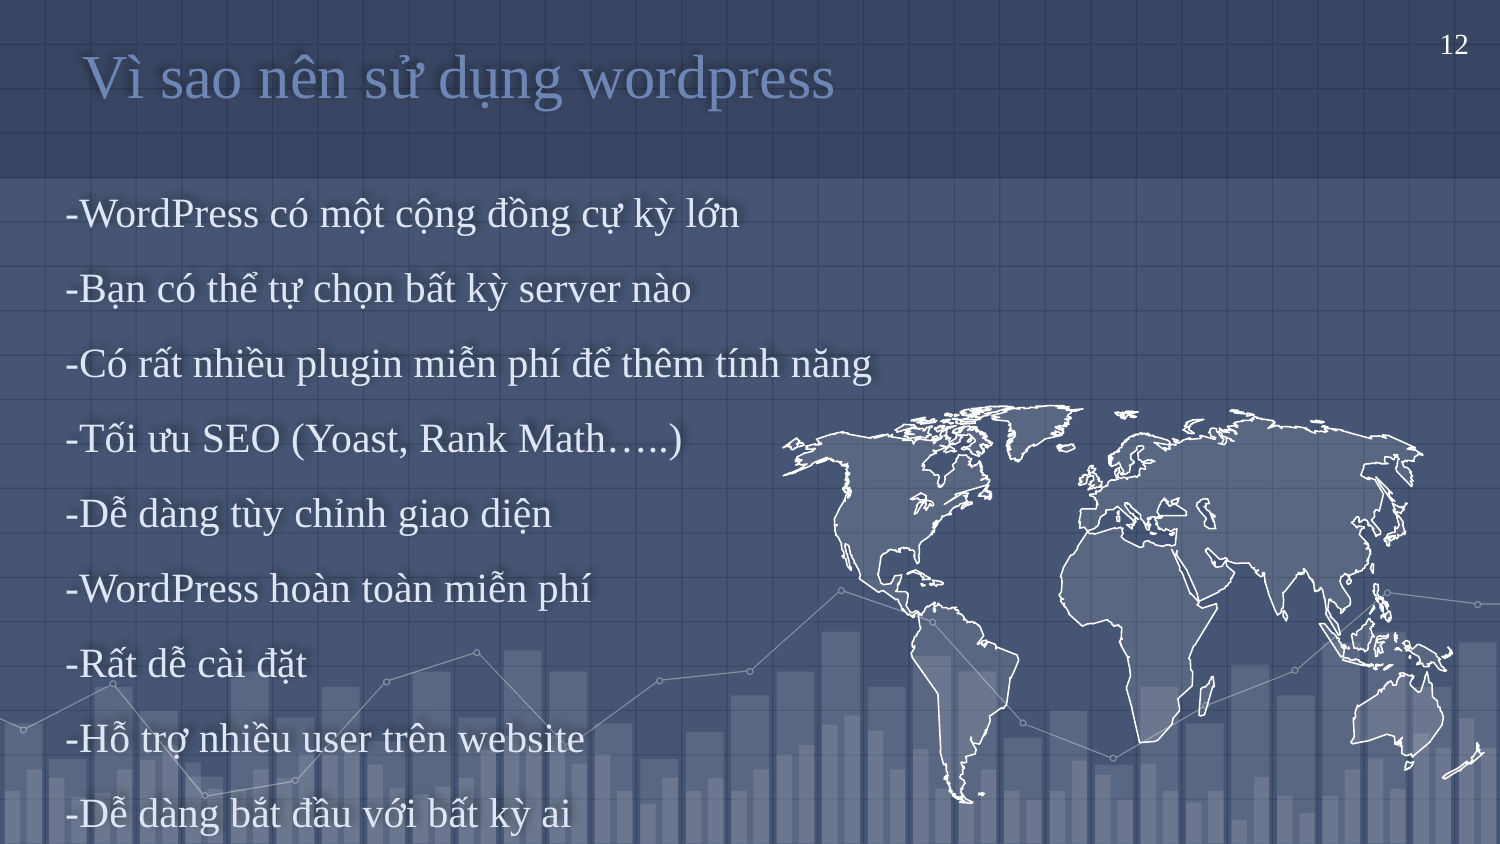

# Vì sao nên sử dụng wordpress
12
-WordPress có một cộng đồng cự kỳ lớn
-Bạn có thể tự chọn bất kỳ server nào
-Có rất nhiều plugin miễn phí để thêm tính năng
-Tối ưu SEO (Yoast, Rank Math…..)
-Dễ dàng tùy chỉnh giao diện
-WordPress hoàn toàn miễn phí
-Rất dễ cài đặt
-Hỗ trợ nhiều user trên website
-Dễ dàng bắt đầu với bất kỳ ai